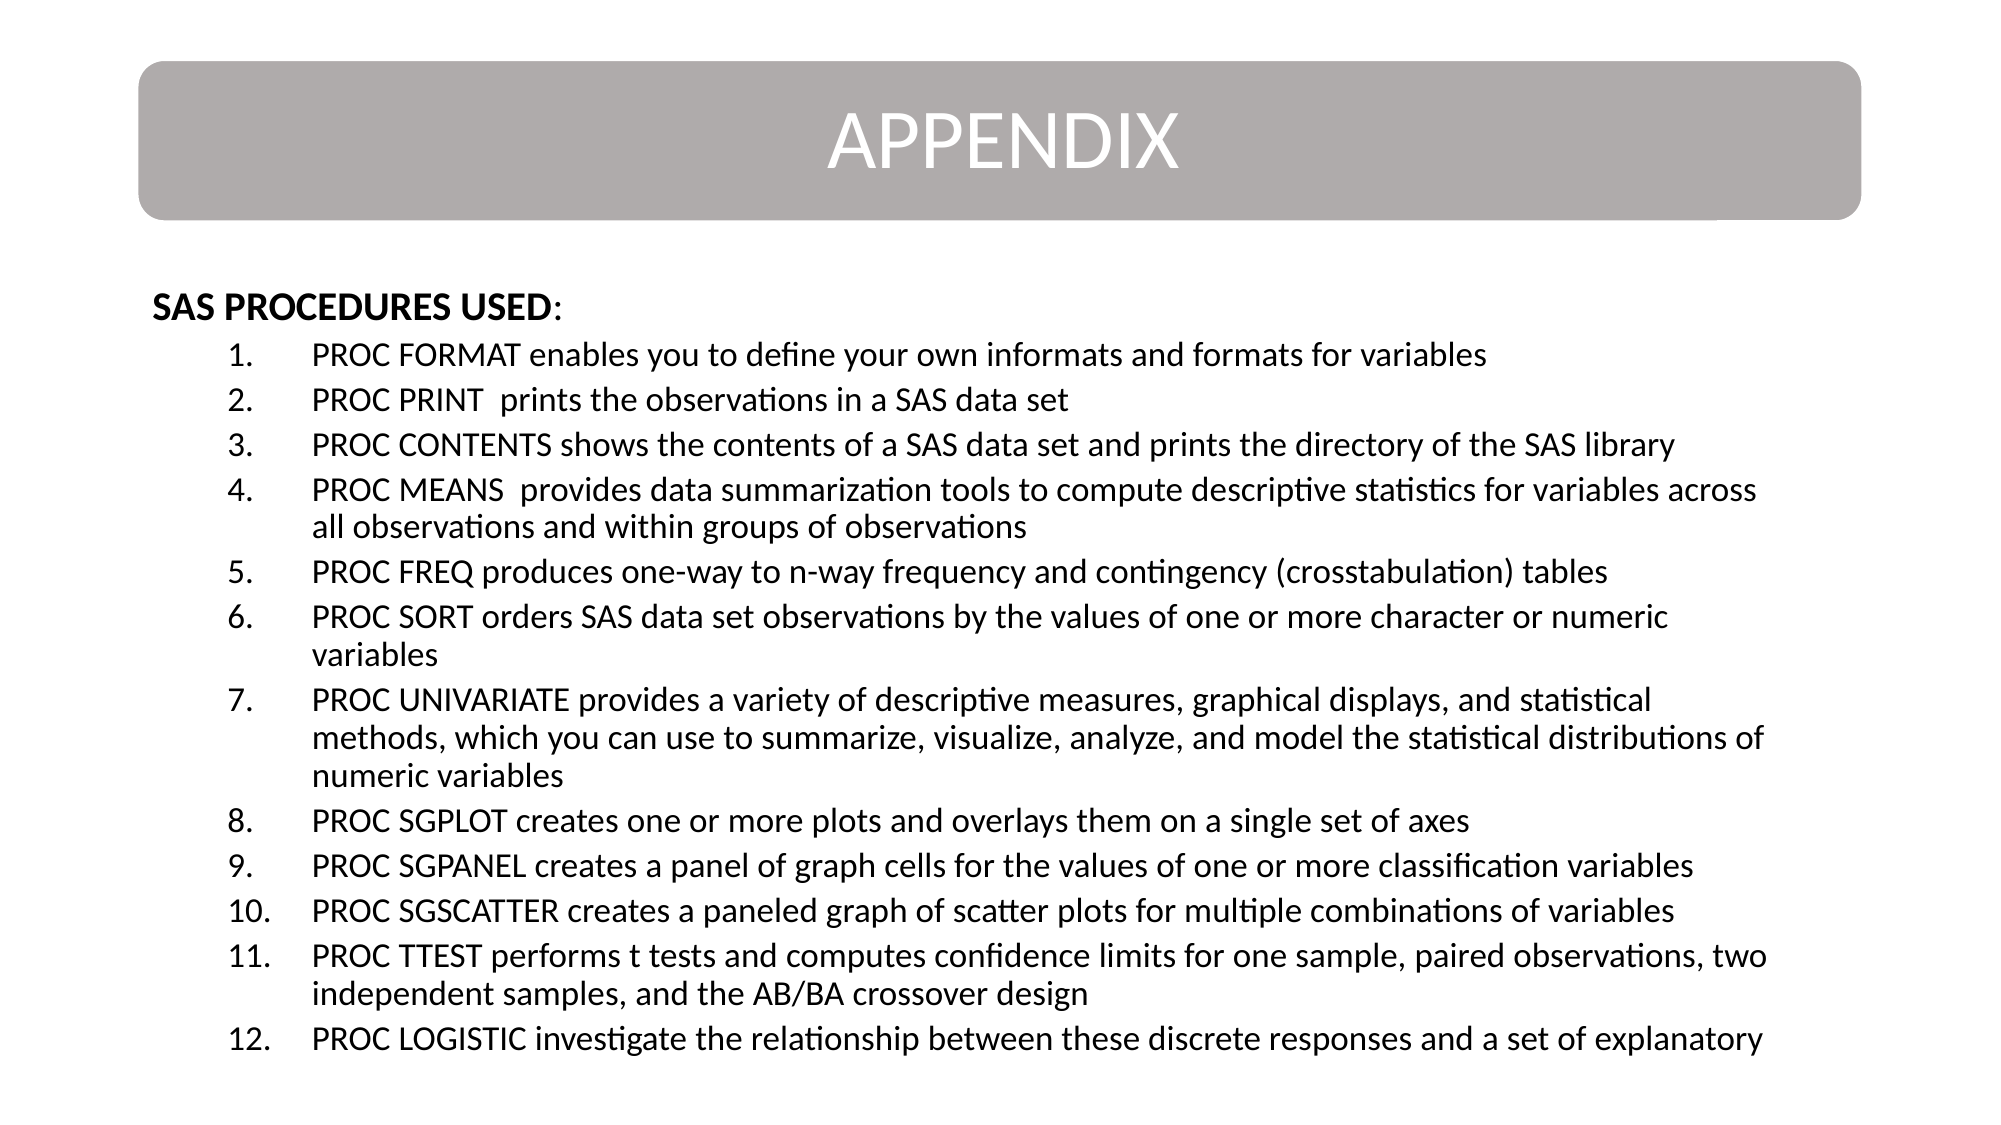

APPENDIX
SAS PROCEDURES USED:
PROC FORMAT enables you to define your own informats and formats for variables
PROC PRINT  prints the observations in a SAS data set
PROC CONTENTS shows the contents of a SAS data set and prints the directory of the SAS library
PROC MEANS  provides data summarization tools to compute descriptive statistics for variables across all observations and within groups of observations
PROC FREQ produces one-way to n-way frequency and contingency (crosstabulation) tables
PROC SORT orders SAS data set observations by the values of one or more character or numeric variables
PROC UNIVARIATE provides a variety of descriptive measures, graphical displays, and statistical methods, which you can use to summarize, visualize, analyze, and model the statistical distributions of numeric variables
PROC SGPLOT creates one or more plots and overlays them on a single set of axes
PROC SGPANEL creates a panel of graph cells for the values of one or more classification variables
PROC SGSCATTER creates a paneled graph of scatter plots for multiple combinations of variables
PROC TTEST performs t tests and computes confidence limits for one sample, paired observations, two independent samples, and the AB/BA crossover design
PROC LOGISTIC investigate the relationship between these discrete responses and a set of explanatory